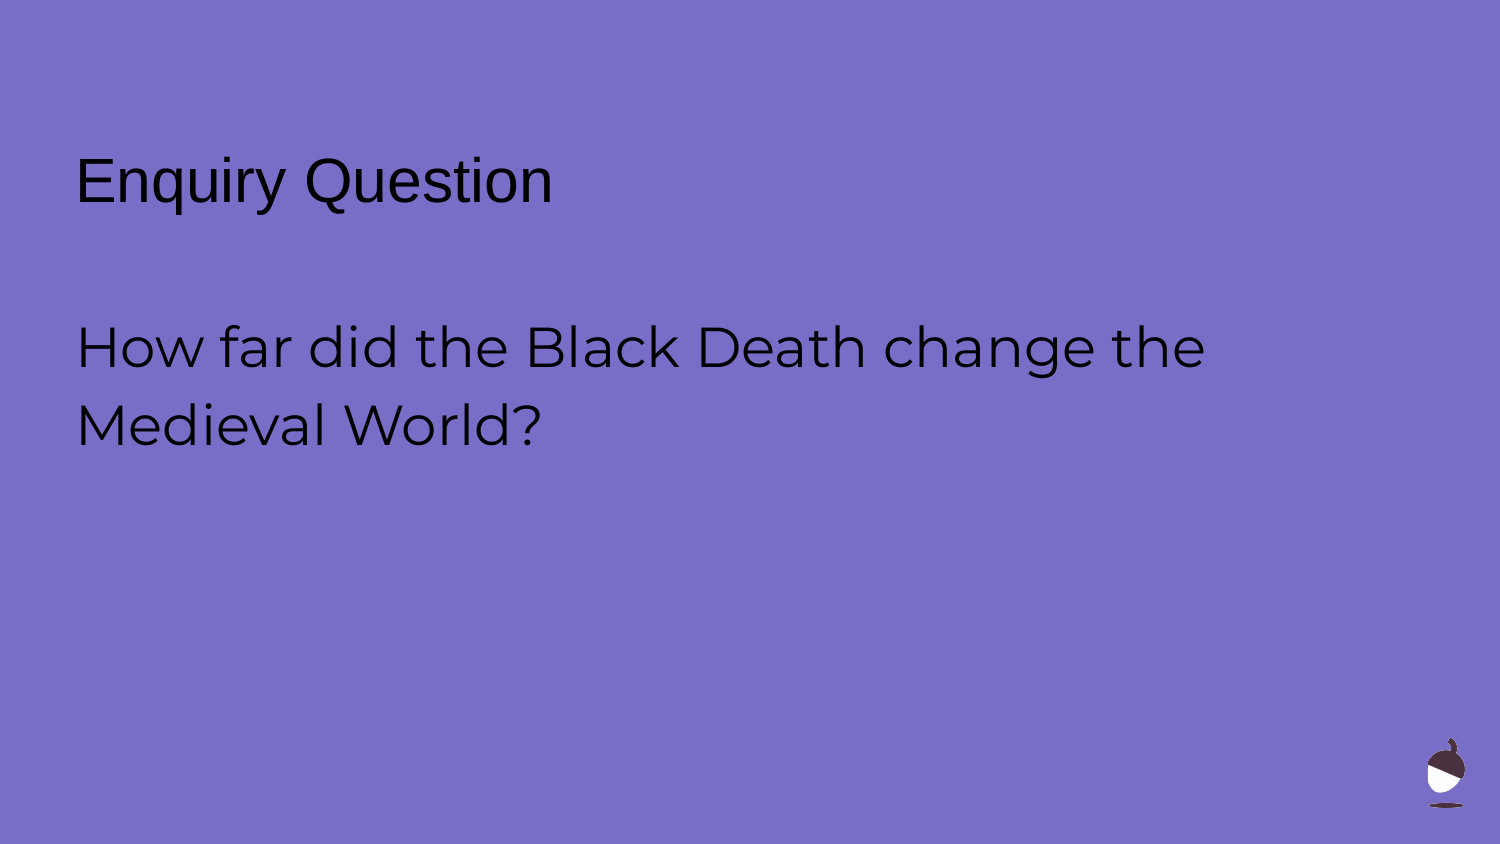

# Enquiry Question

How far did the Black Death change the Medieval World?